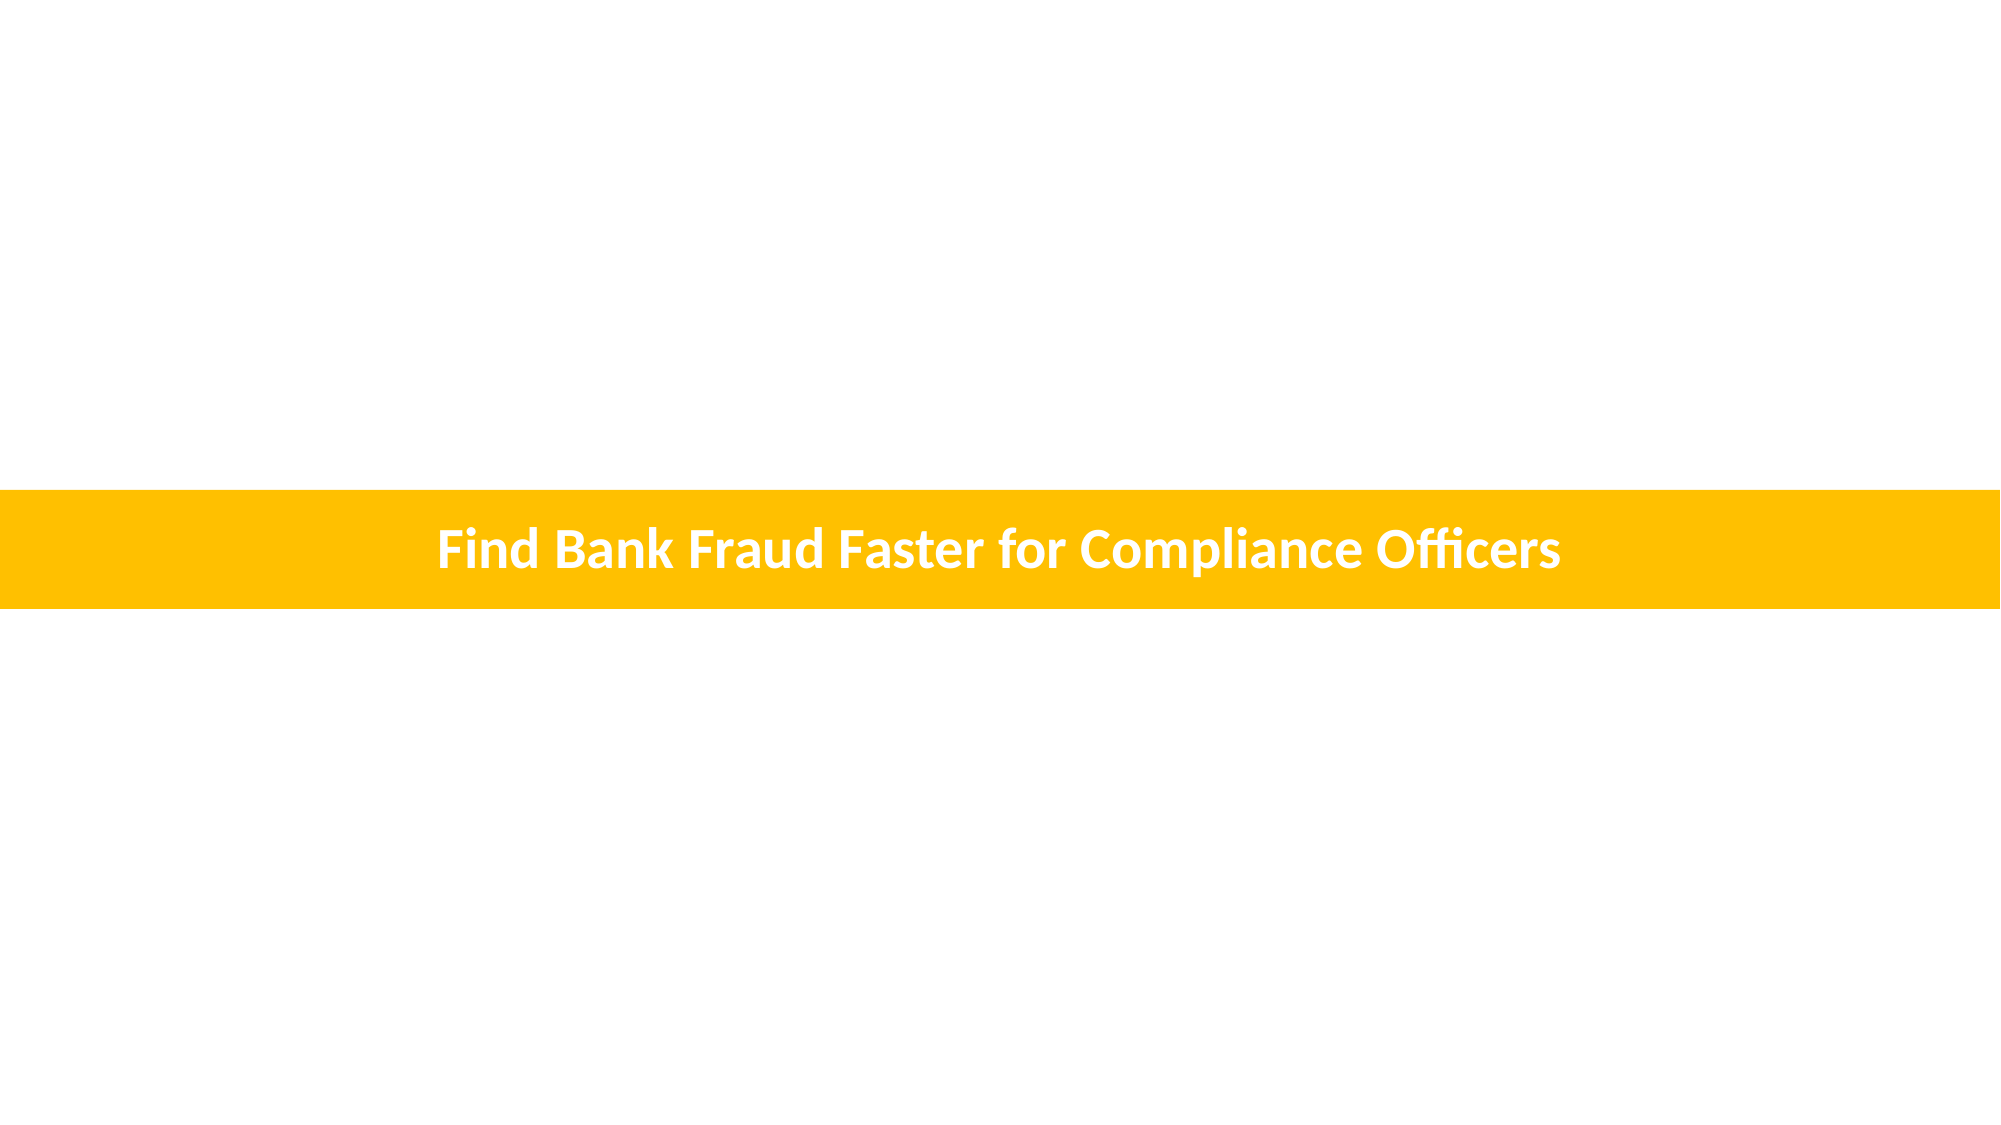

Find Bank Fraud Faster for Compliance Officers